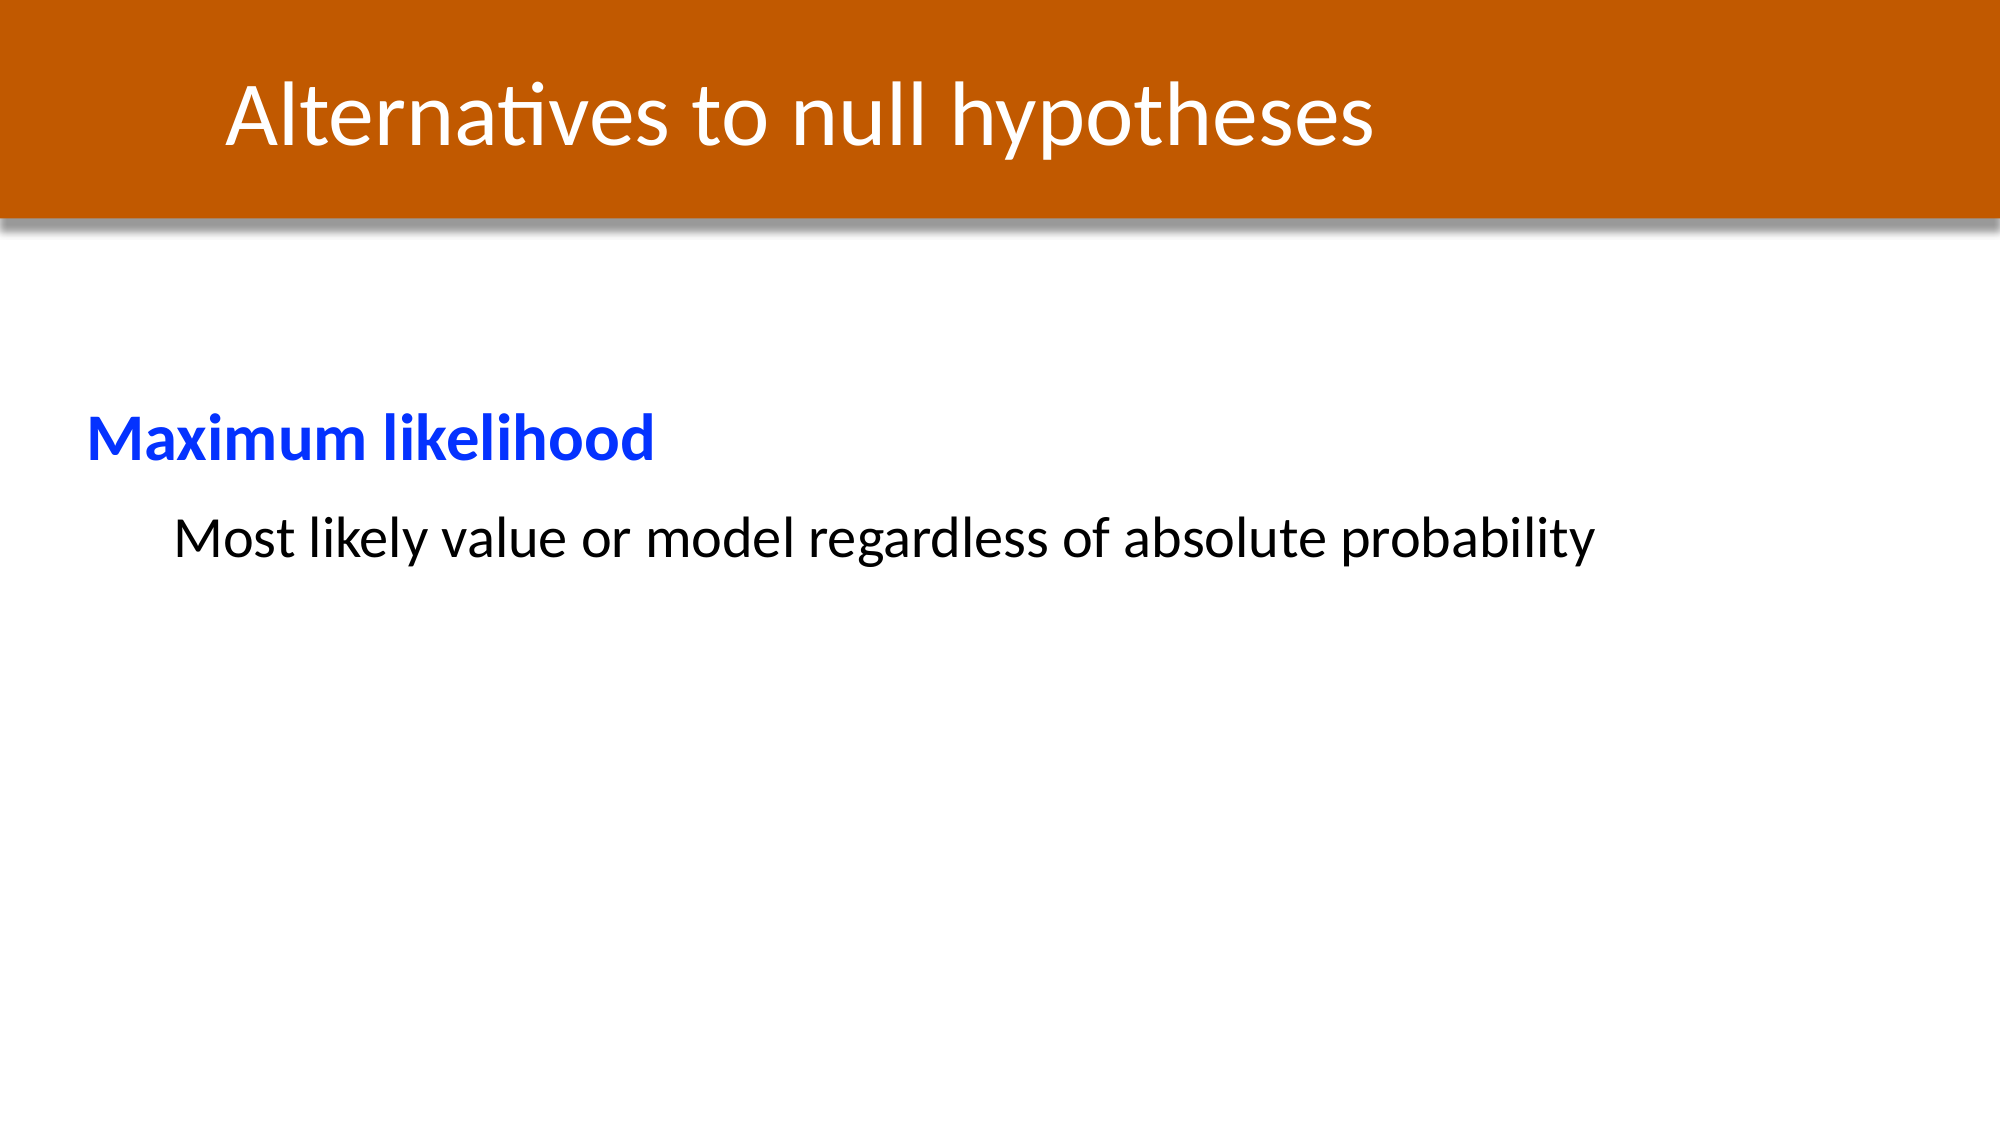

Alternatives to null hypotheses
Maximum likelihood
Most likely value or model regardless of absolute probability